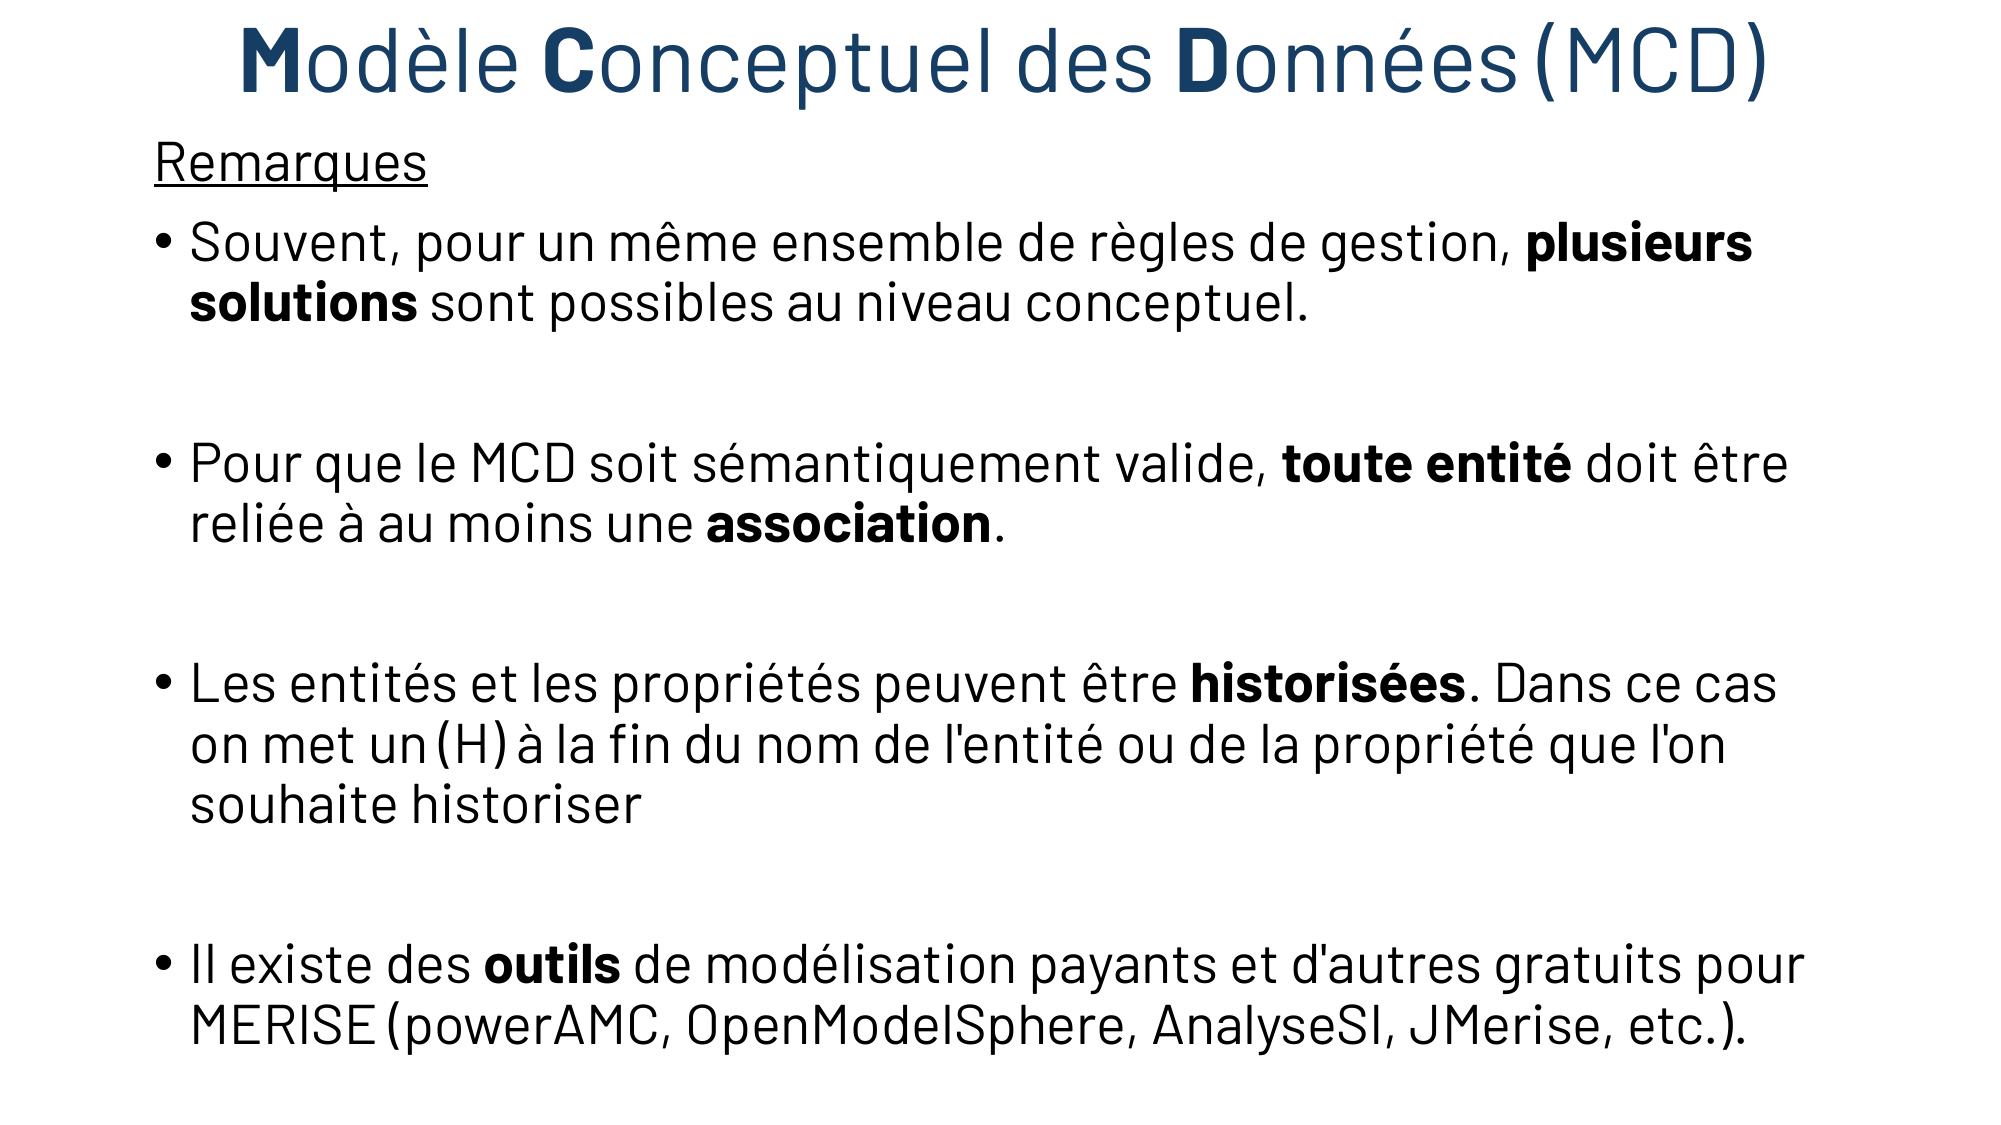

# Modèle Conceptuel des Données (MCD)
Remarques
Souvent, pour un même ensemble de règles de gestion, plusieurs solutions sont possibles au niveau conceptuel.

Pour que le MCD soit sémantiquement valide, toute entité doit être reliée à au moins une association.

Les entités et les propriétés peuvent être historisées. Dans ce cas on met un (H) à la fin du nom de l'entité ou de la propriété que l'on souhaite historiser

Il existe des outils de modélisation payants et d'autres gratuits pour MERISE (powerAMC, OpenModelSphere, AnalyseSI, JMerise, etc.).